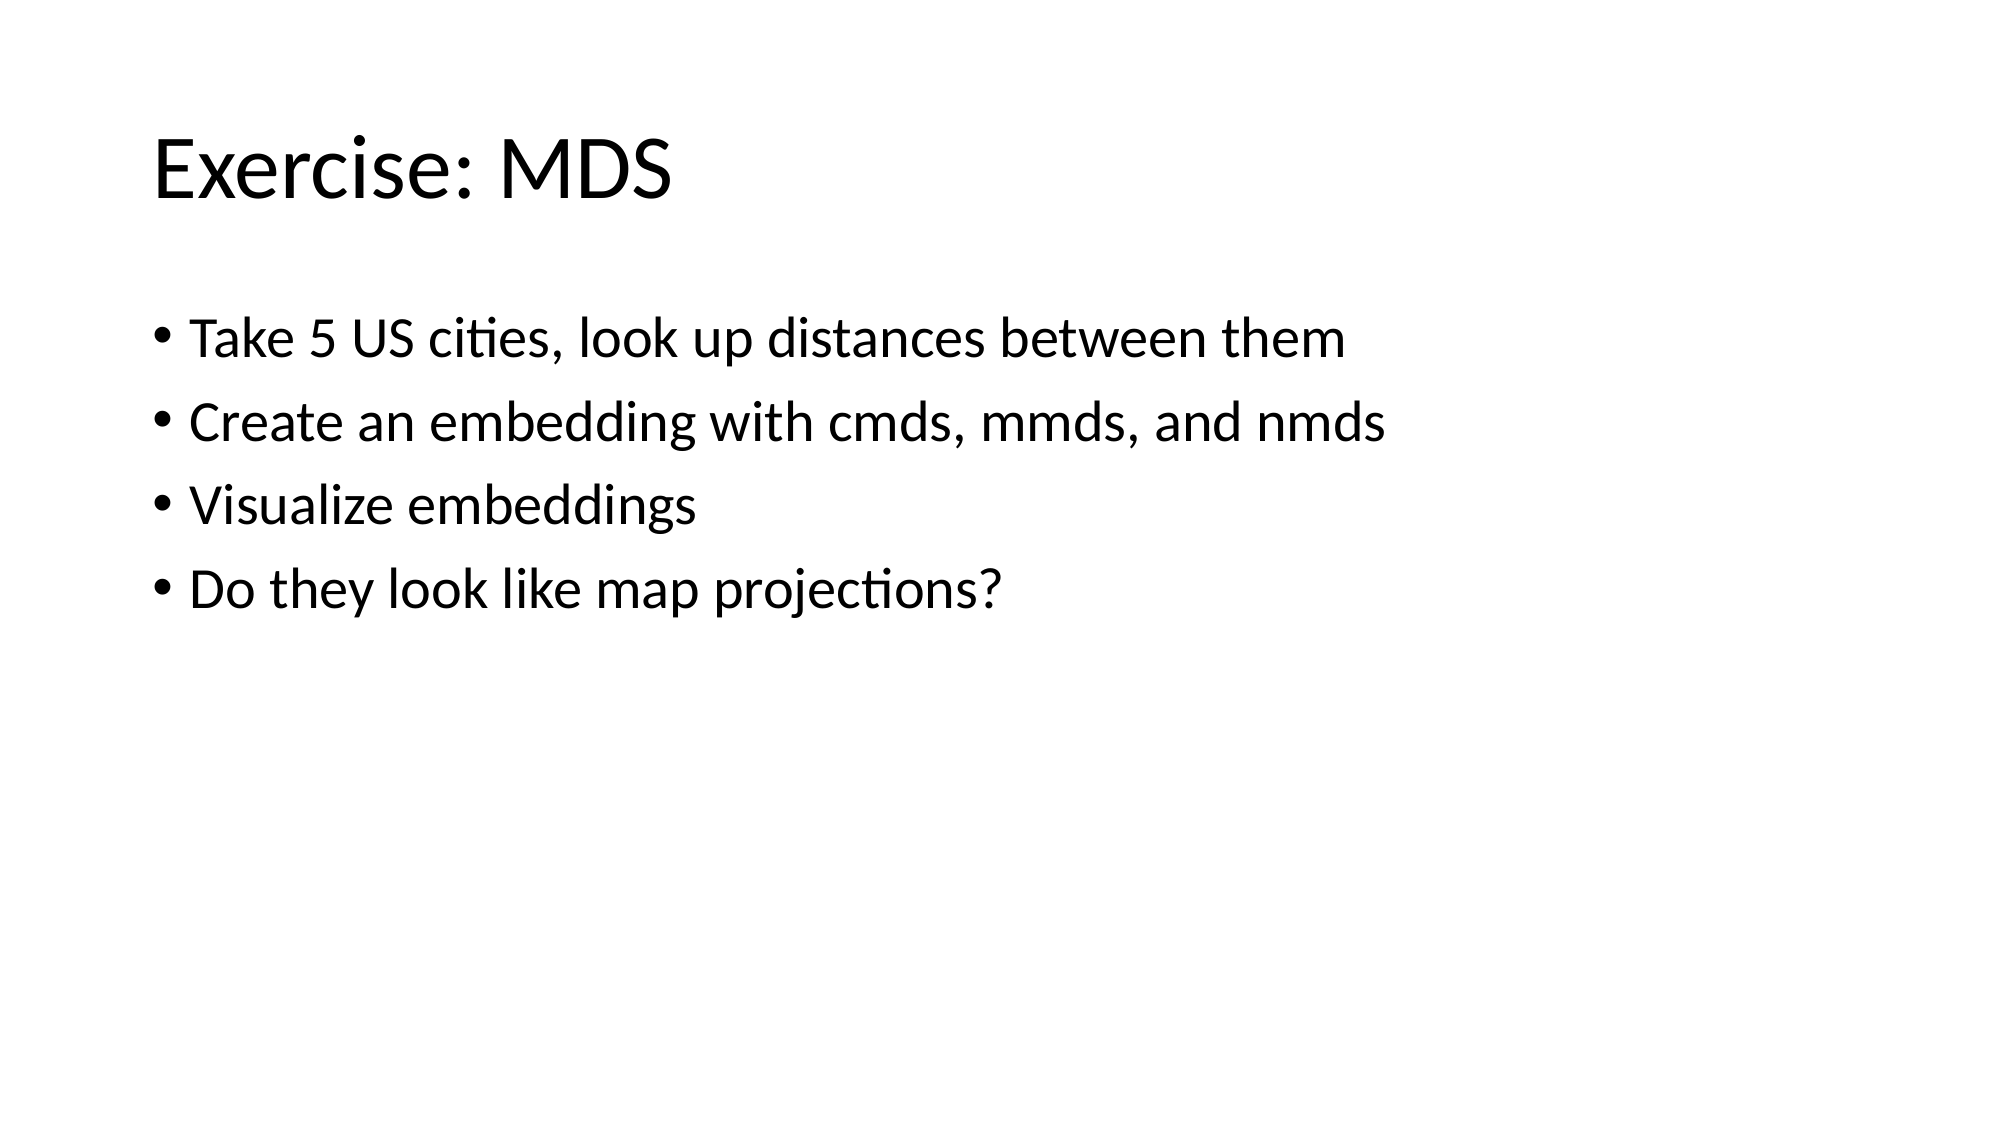

# Exercise: MDS
Take 5 US cities, look up distances between them
Create an embedding with cmds, mmds, and nmds
Visualize embeddings
Do they look like map projections?